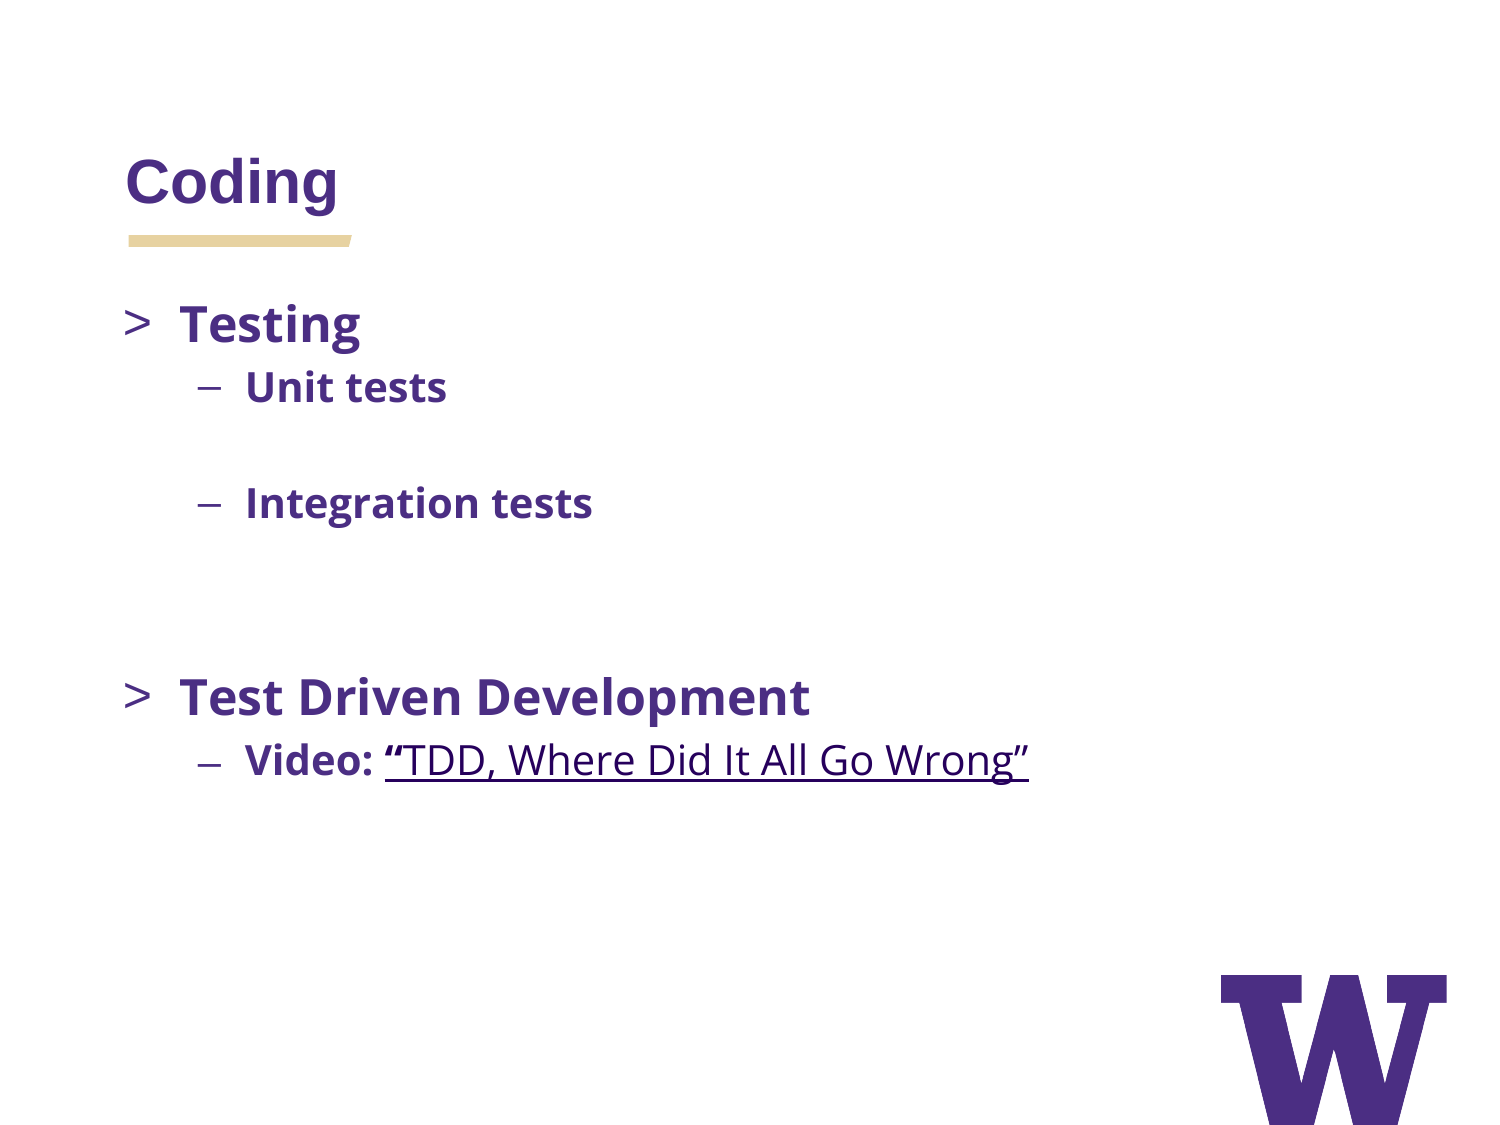

# Coding
Testing
Unit tests

Integration tests

Test Driven Development
Video: “TDD, Where Did It All Go Wrong”